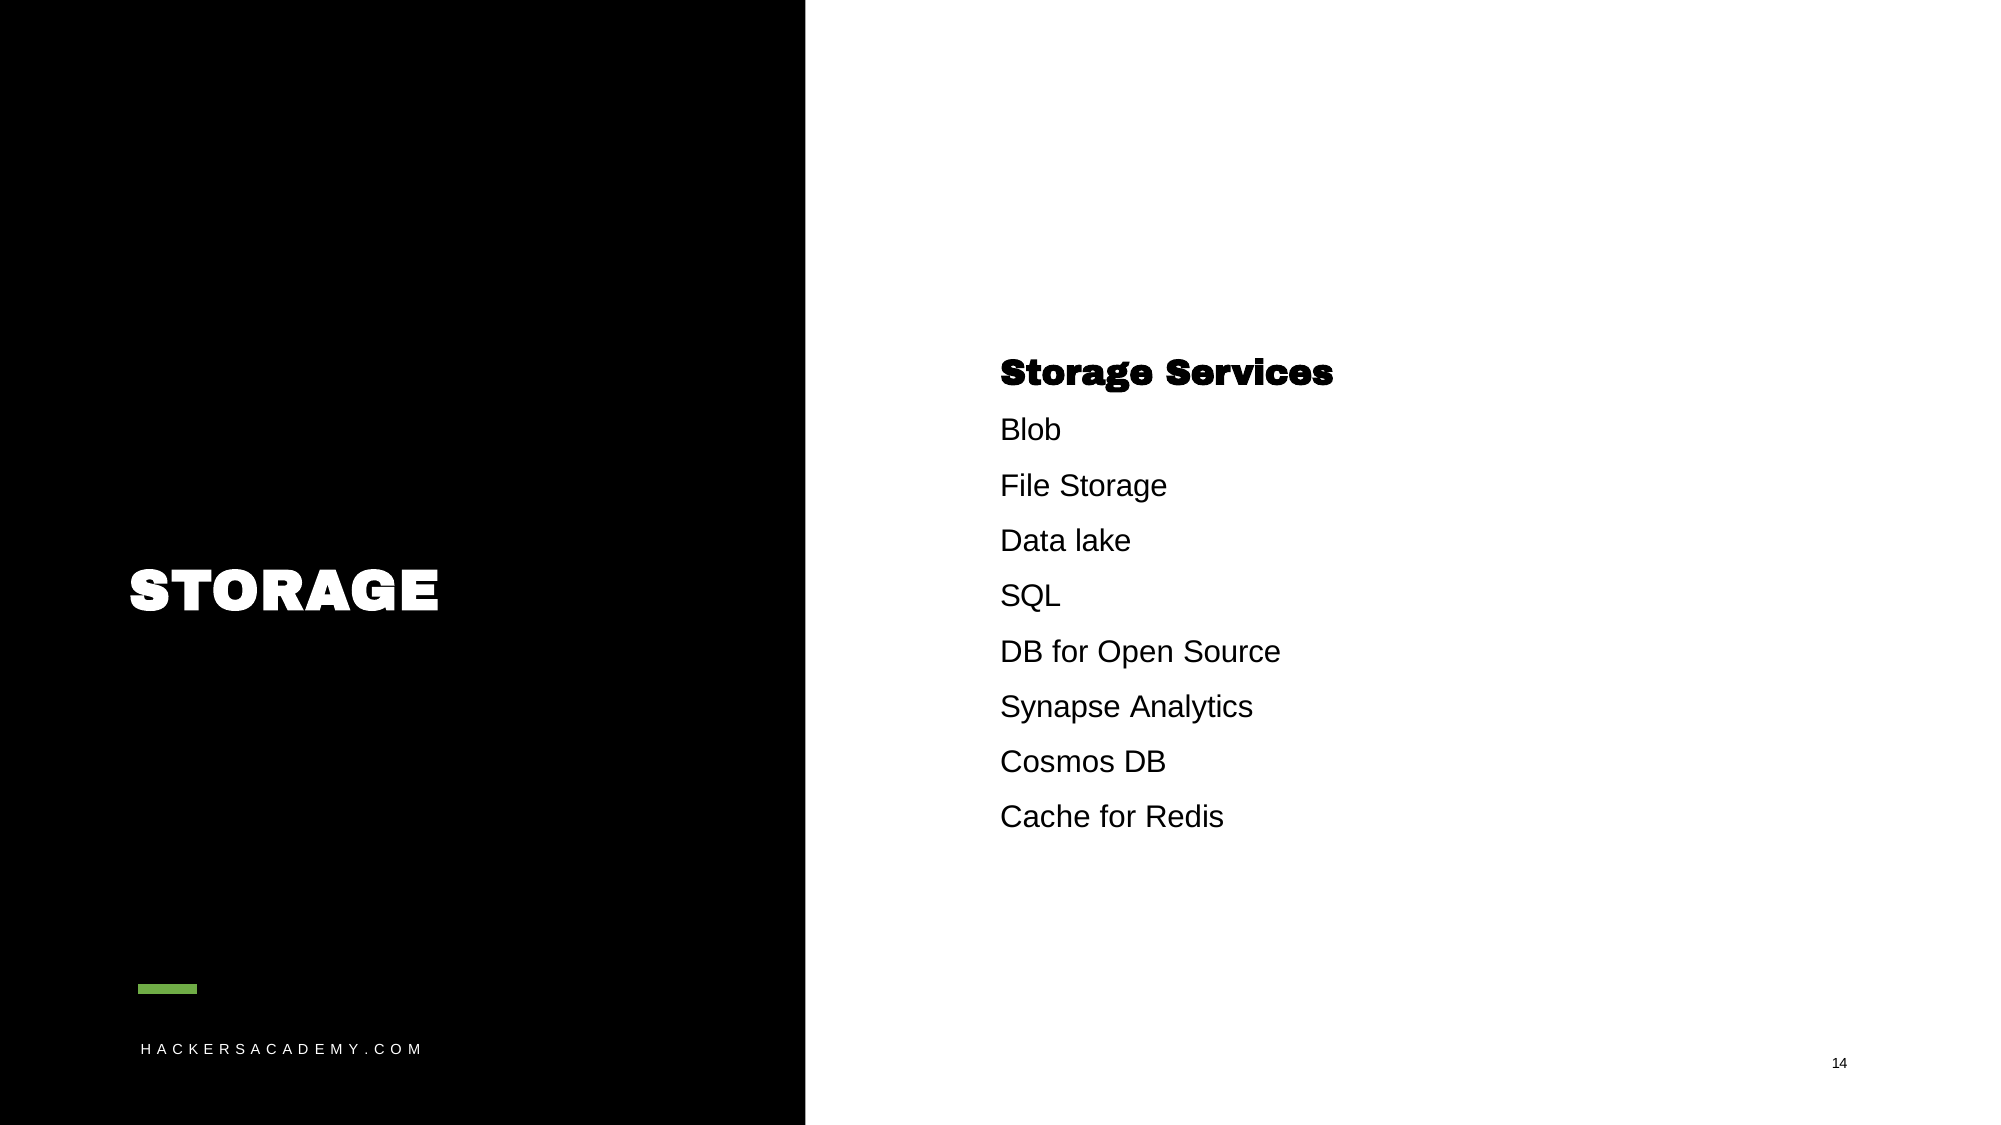

# Storage Services
Blob
File Storage Data lake SQL
DB for Open Source Synapse Analytics Cosmos DB
Cache for Redis
STORAGE
H A C K E R S A C A D E M Y . C O M
14